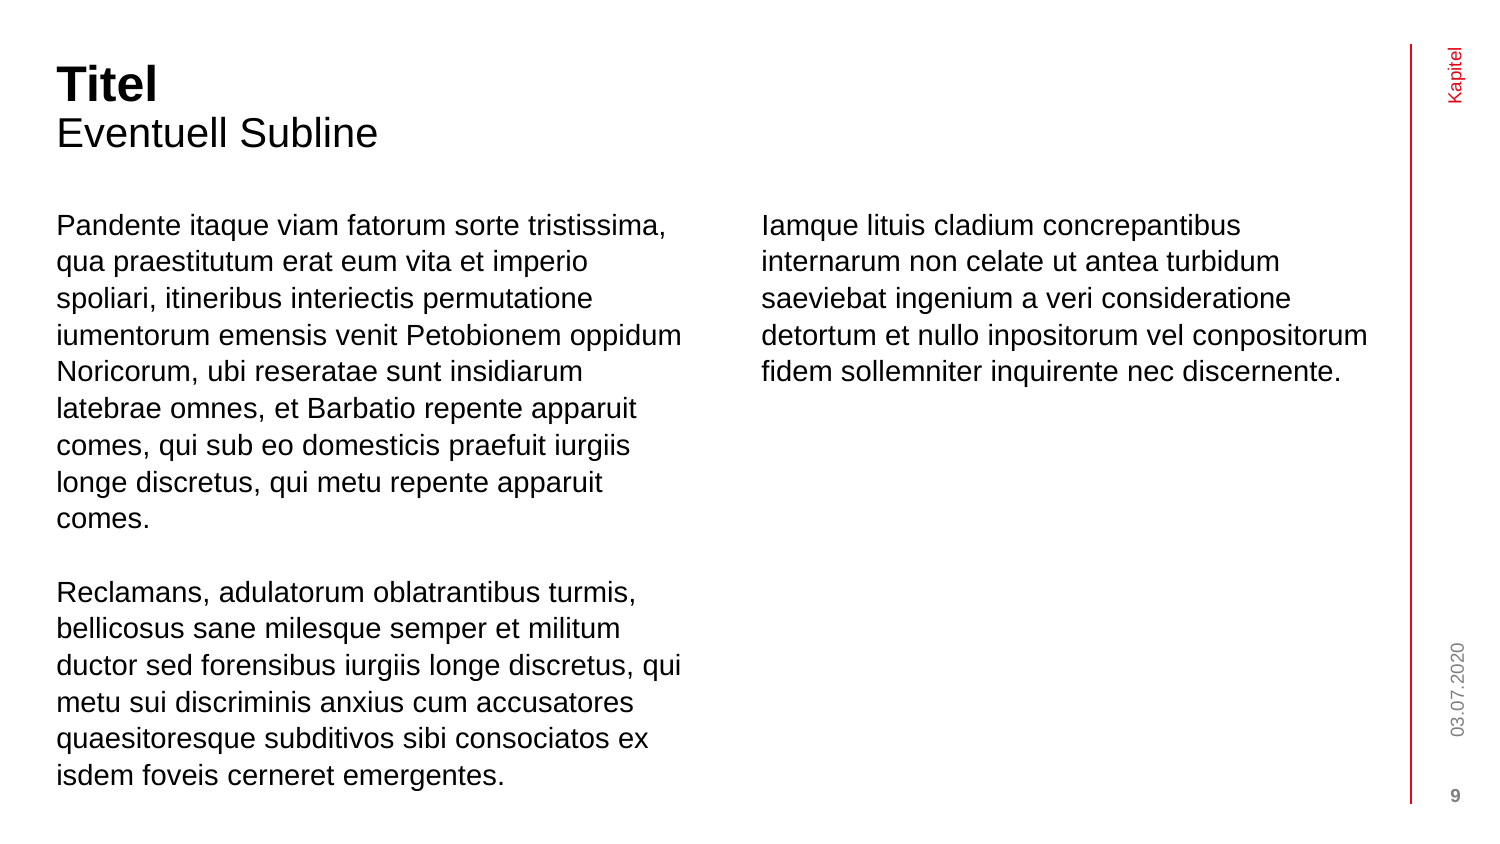

# Titel
Eventuell Subline
Pandente itaque viam fatorum sorte tristissima, qua praestitutum erat eum vita et imperio spoliari, itineribus interiectis permutatione iumentorum emensis venit Petobionem oppidum Noricorum, ubi reseratae sunt insidiarum latebrae omnes, et Barbatio repente apparuit comes, qui sub eo domesticis praefuit iurgiis longe discretus, qui metu repente apparuit comes.

Reclamans, adulatorum oblatrantibus turmis, bellicosus sane milesque semper et militum ductor sed forensibus iurgiis longe discretus, qui metu sui discriminis anxius cum accusatores quaesitoresque subditivos sibi consociatos ex isdem foveis cerneret emergentes.
Iamque lituis cladium concrepantibus internarum non celate ut antea turbidum saeviebat ingenium a veri consideratione detortum et nullo inpositorum vel conpositorum fidem sollemniter inquirente nec discernente.
Kapitel
03.07.2020
9